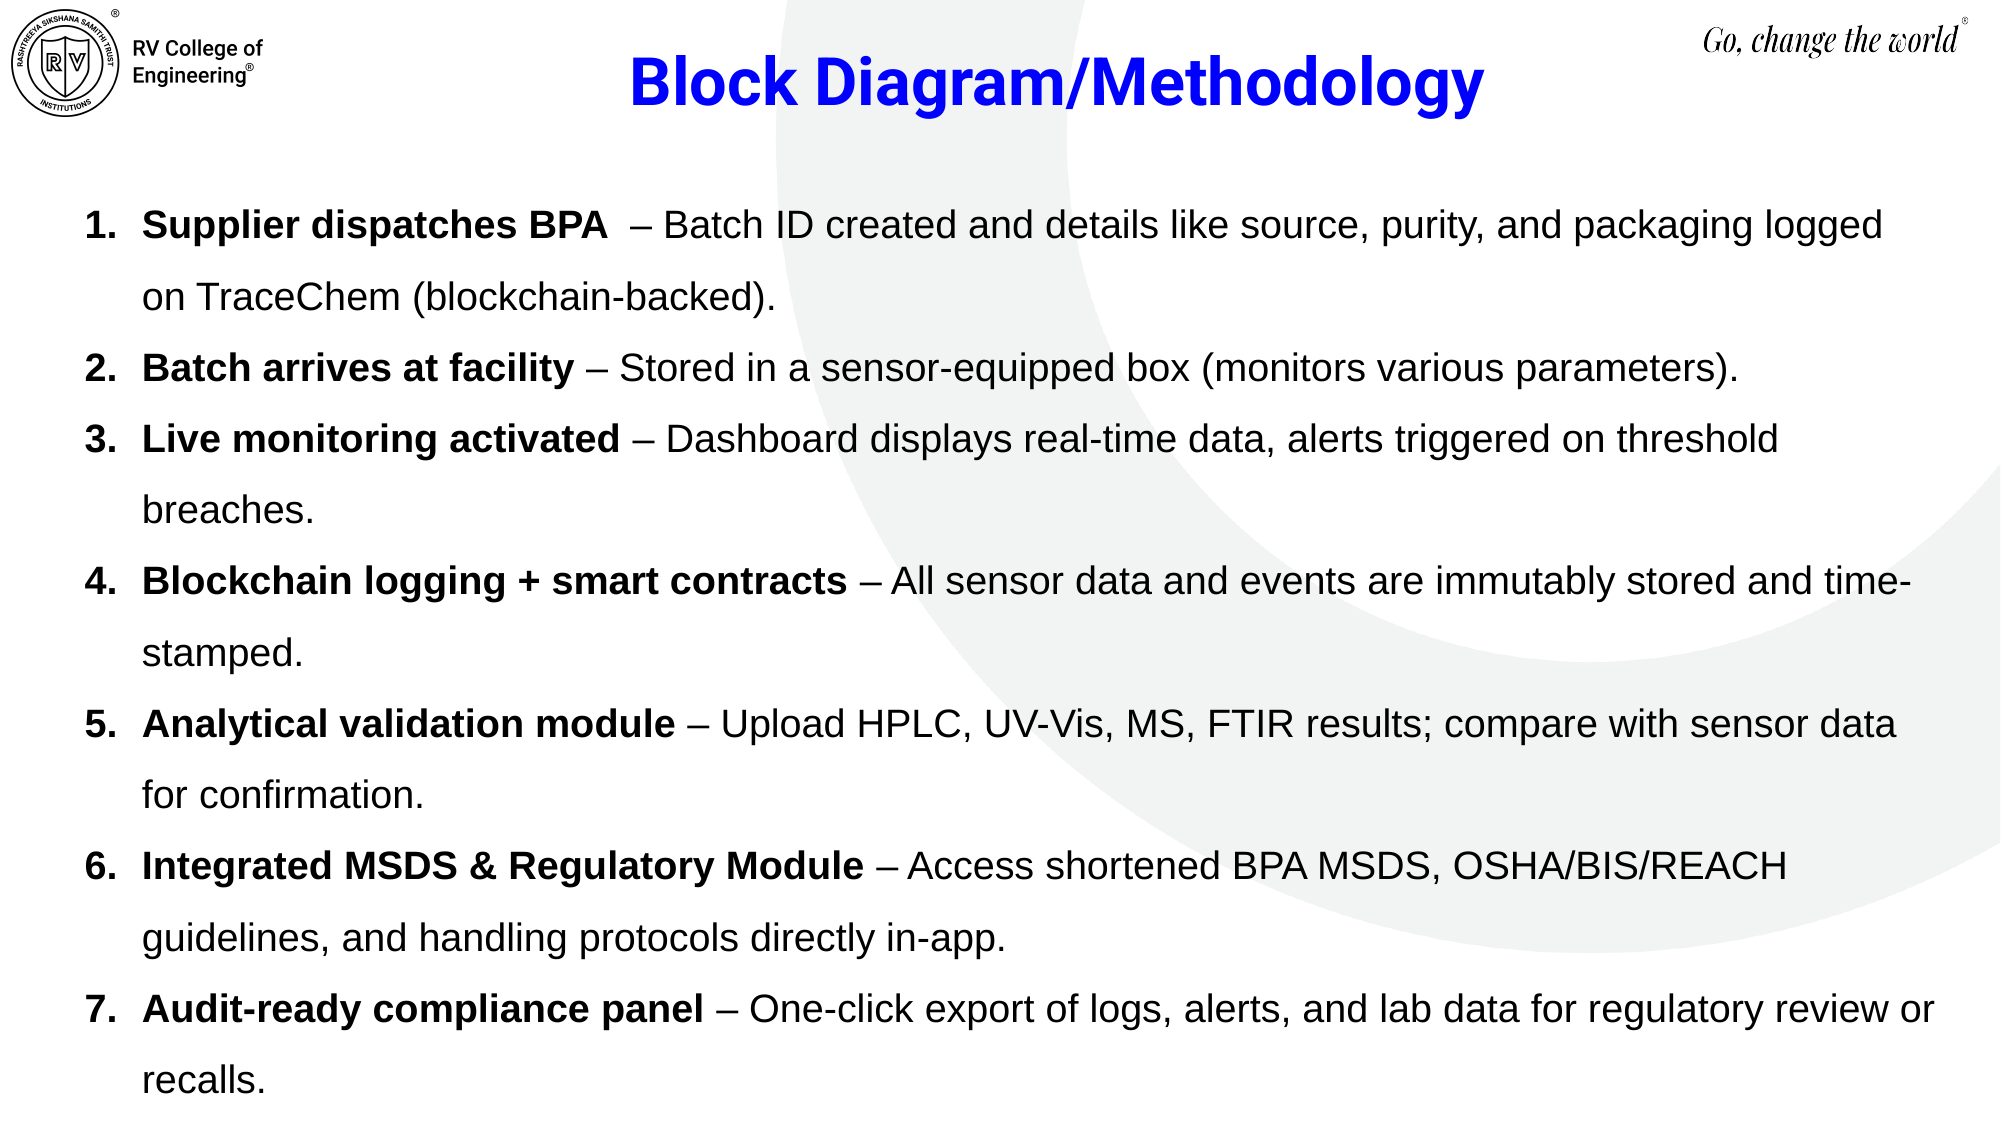

# Block Diagram/Methodology
Supplier dispatches BPA  – Batch ID created and details like source, purity, and packaging logged on TraceChem (blockchain-backed).
Batch arrives at facility – Stored in a sensor-equipped box (monitors various parameters).
Live monitoring activated – Dashboard displays real-time data, alerts triggered on threshold breaches.
Blockchain logging + smart contracts – All sensor data and events are immutably stored and time-stamped.
Analytical validation module – Upload HPLC, UV-Vis, MS, FTIR results; compare with sensor data for confirmation.
Integrated MSDS & Regulatory Module – Access shortened BPA MSDS, OSHA/BIS/REACH guidelines, and handling protocols directly in-app.
Audit-ready compliance panel – One-click export of logs, alerts, and lab data for regulatory review or recalls.